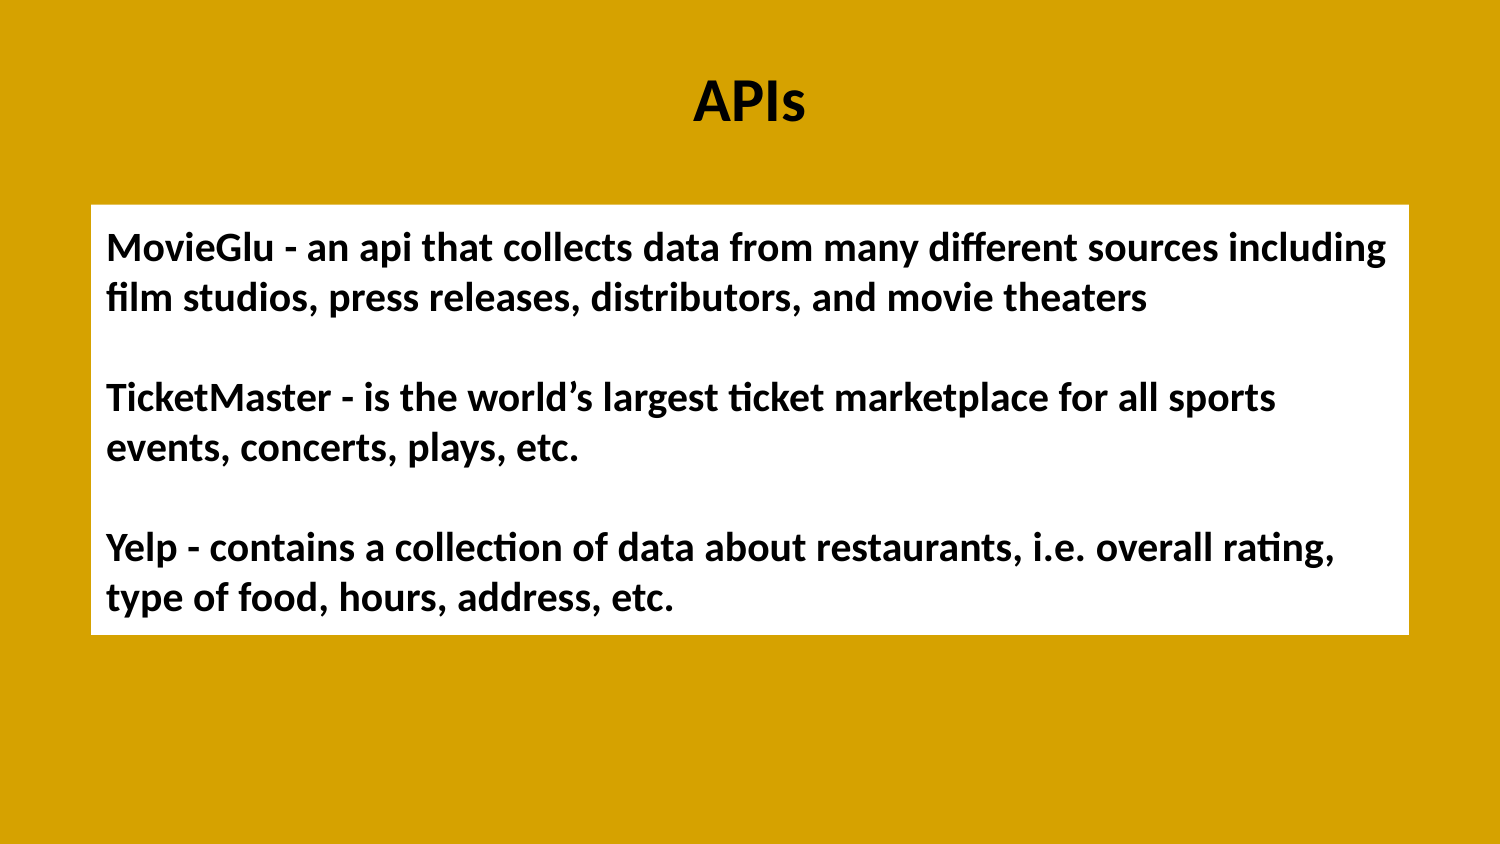

APIs
MovieGlu - an api that collects data from many different sources including film studios, press releases, distributors, and movie theaters

TicketMaster - is the world’s largest ticket marketplace for all sports events, concerts, plays, etc.

Yelp - contains a collection of data about restaurants, i.e. overall rating, type of food, hours, address, etc.
Most businesses already know that social media platforms play an important role in online marketing. Content is the beating heart of social media marketing and is what drives engagement, traffic and conversions. When it comes to content, there are a few golden rules that help you connect with your audience.

There are people who have a significant number of followers in every business domain on social media. These influencers create detailed content that provides useful information. They are typically fair in their analysis of different brands and products and very often, their audiences trust their content. Your brand can leverage this by collaborating with influencers.